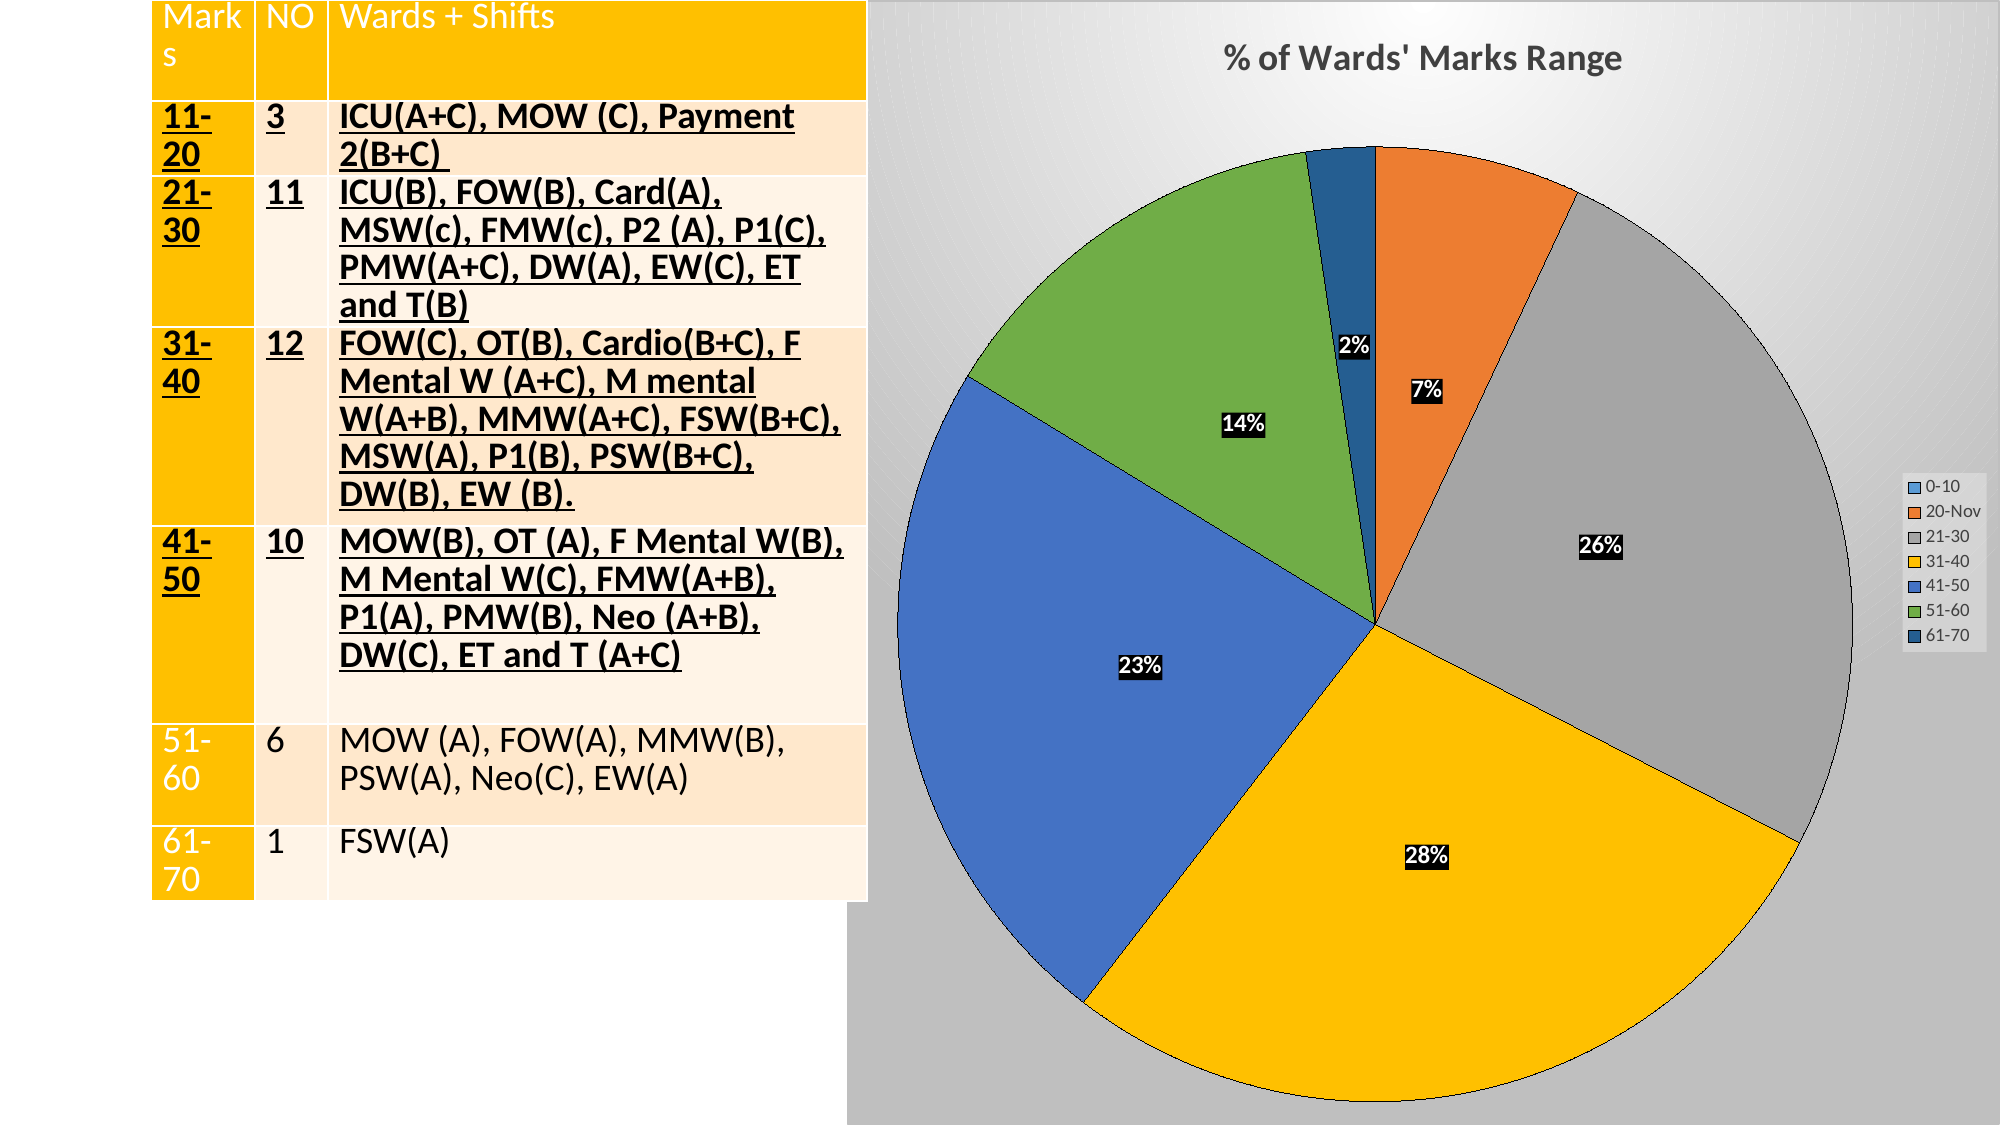

| Marks | NO | Wards + Shifts |
| --- | --- | --- |
| 11-20 | 3 | ICU(A+C), MOW (C), Payment 2(B+C) |
| 21-30 | 11 | ICU(B), FOW(B), Card(A), MSW(c), FMW(c), P2 (A), P1(C), PMW(A+C), DW(A), EW(C), ET and T(B) |
| 31-40 | 12 | FOW(C), OT(B), Cardio(B+C), F Mental W (A+C), M mental W(A+B), MMW(A+C), FSW(B+C), MSW(A), P1(B), PSW(B+C), DW(B), EW (B). |
| 41-50 | 10 | MOW(B), OT (A), F Mental W(B), M Mental W(C), FMW(A+B), P1(A), PMW(B), Neo (A+B), DW(C), ET and T (A+C) |
| 51-60 | 6 | MOW (A), FOW(A), MMW(B), PSW(A), Neo(C), EW(A) |
| 61-70 | 1 | FSW(A) |

### Chart:

| Category | % of Wards' Marks Range |
|---|---|
| 0-10 | 0.0 |
| 20-Nov | 3.0 |
| 21-30 | 11.0 |
| 31-40 | 12.0 |
| 41-50 | 10.0 |
| 51-60 | 6.0 |
| 61-70  | 1.0 |